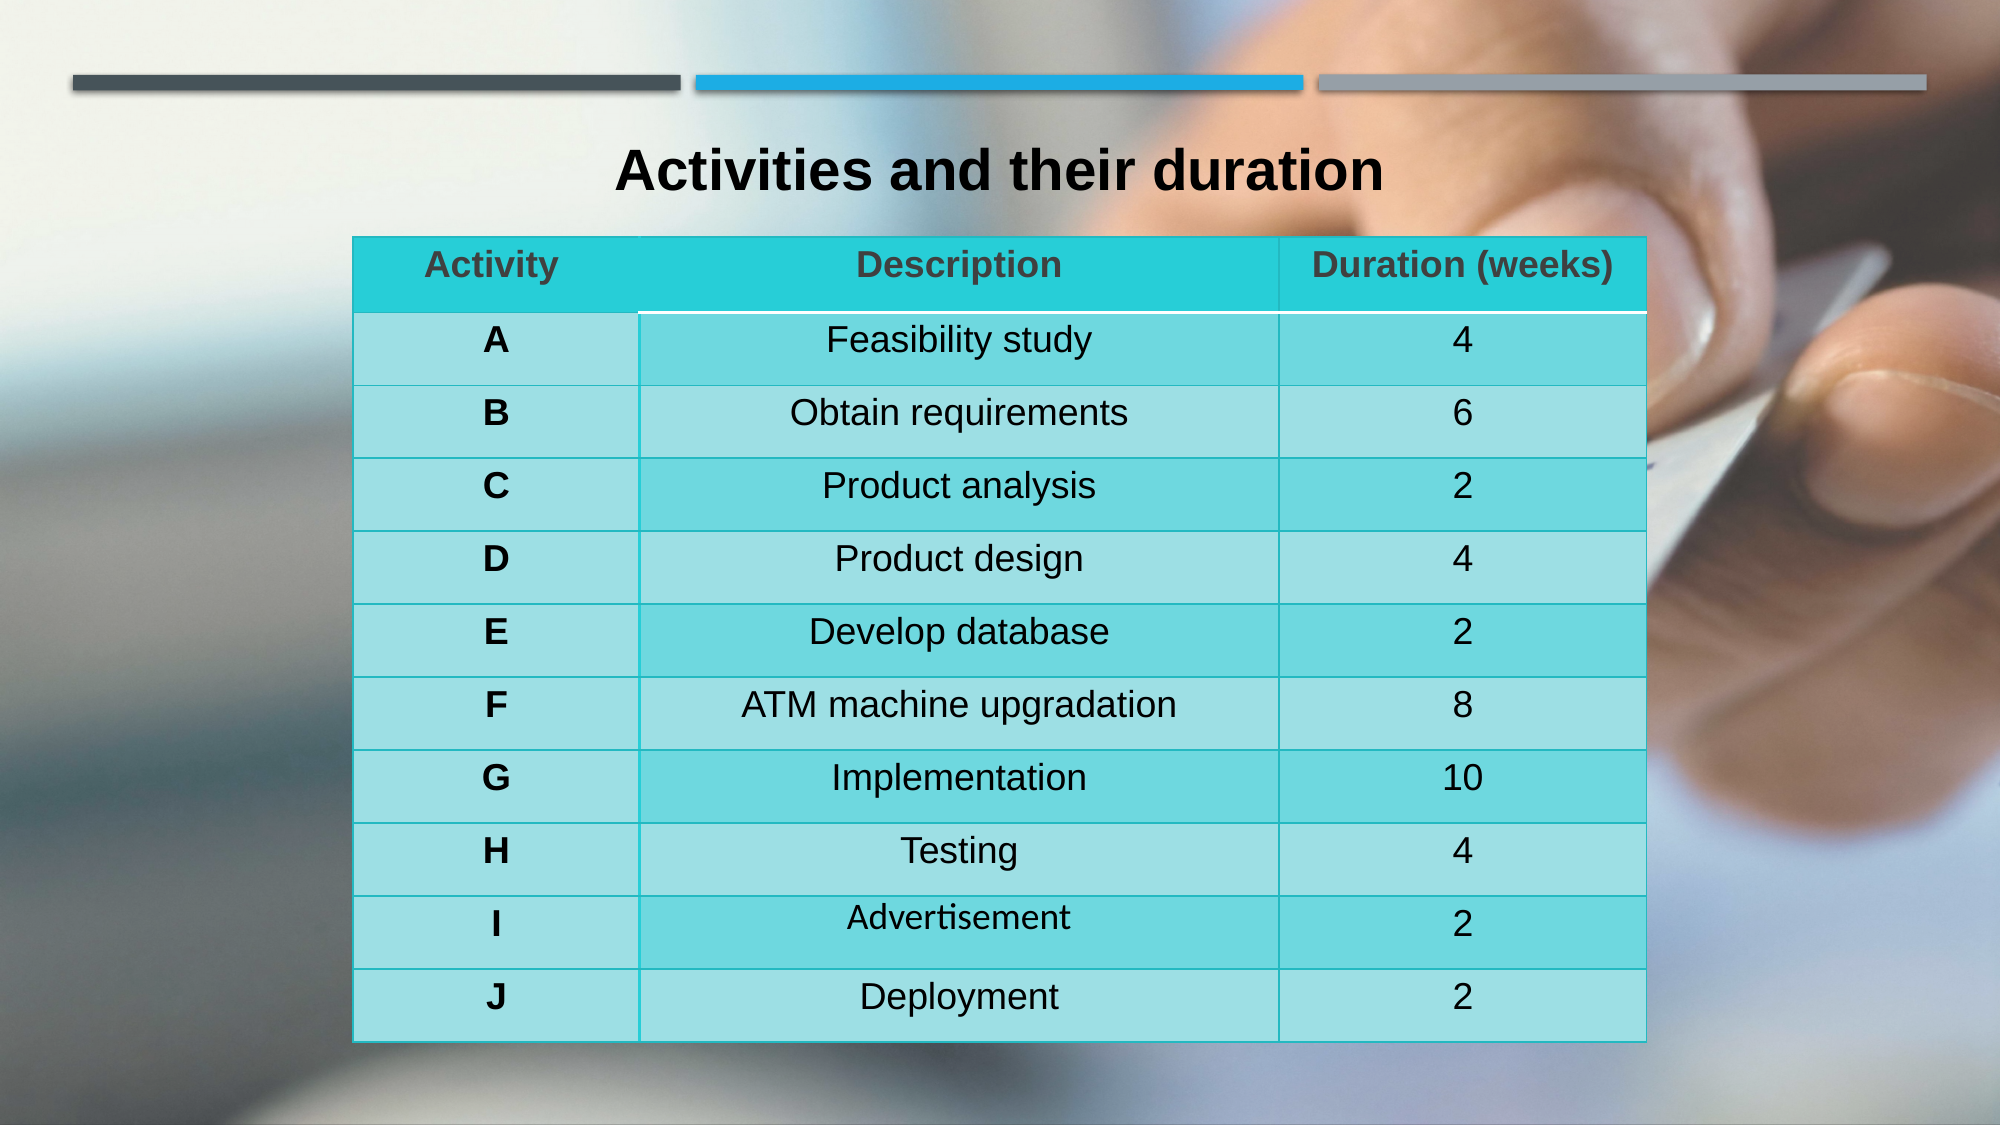

Activities and their duration
| Activity | Description | Duration (weeks) |
| --- | --- | --- |
| A | Feasibility study | 4 |
| B | Obtain requirements | 6 |
| C | Product analysis | 2 |
| D | Product design | 4 |
| E | Develop database | 2 |
| F | ATM machine upgradation | 8 |
| G | Implementation | 10 |
| H | Testing | 4 |
| I | Advertisement | 2 |
| J | Deployment | 2 |